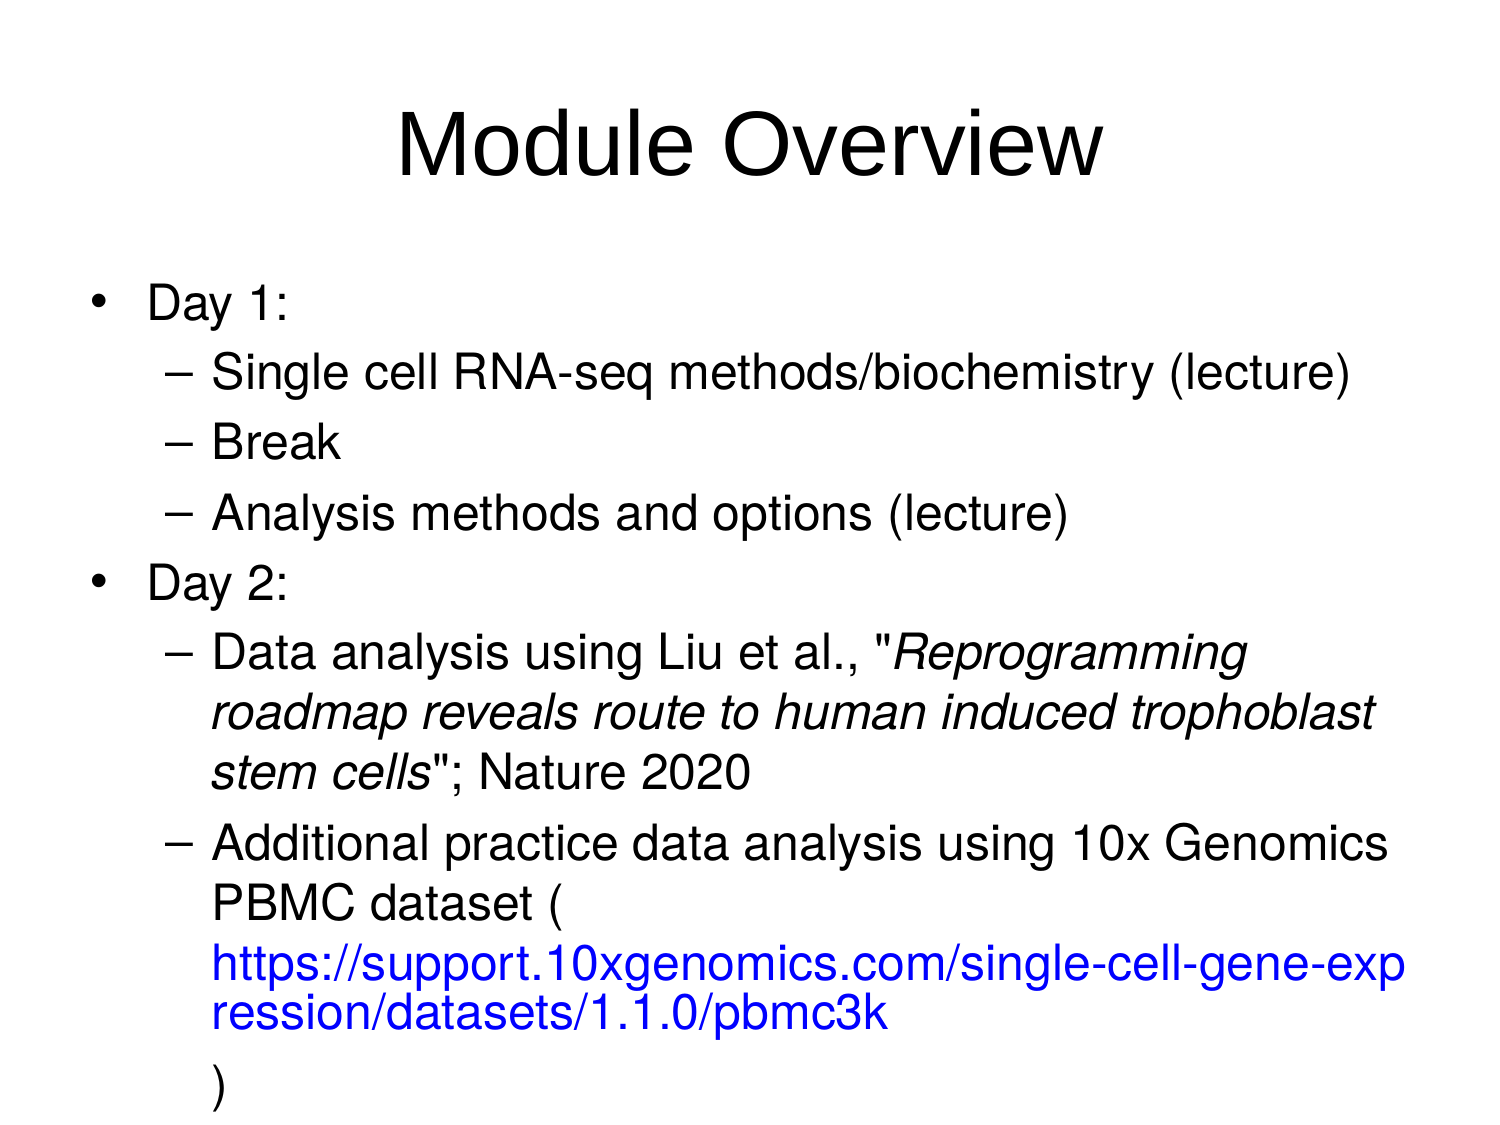

# Module Overview
Day 1:
Single cell RNA-seq methods/biochemistry (lecture)
Break
Analysis methods and options (lecture)
Day 2:
Data analysis using Liu et al., "Reprogramming roadmap reveals route to human induced trophoblast stem cells"; Nature 2020
Additional practice data analysis using 10x Genomics PBMC dataset (https://support.10xgenomics.com/single-cell-gene-expression/datasets/1.1.0/pbmc3k)